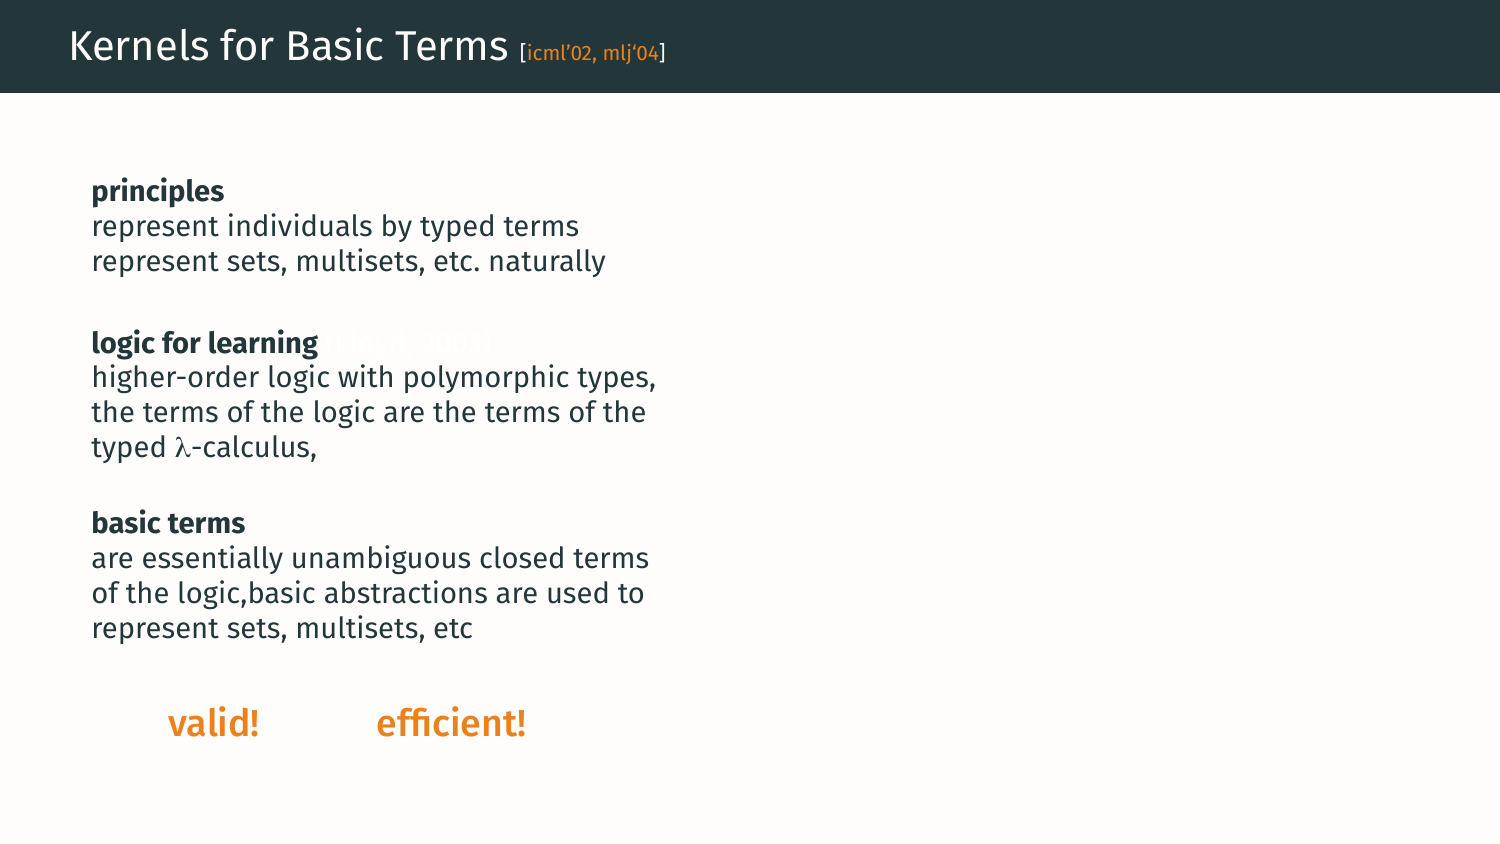

# Kernels for Basic Terms [icml’02, mlj‘04]
principles
represent individuals by typed terms
represent sets, multisets, etc. naturally

logic for learning (Lloyd, 2003)
higher-order logic with polymorphic types,
the terms of the logic are the terms of the
typed λ-calculus,
basic terms
are essentially unambiguous closed terms
of the logic,basic abstractions are used to
represent sets, multisets, etc

valid!
efficient!